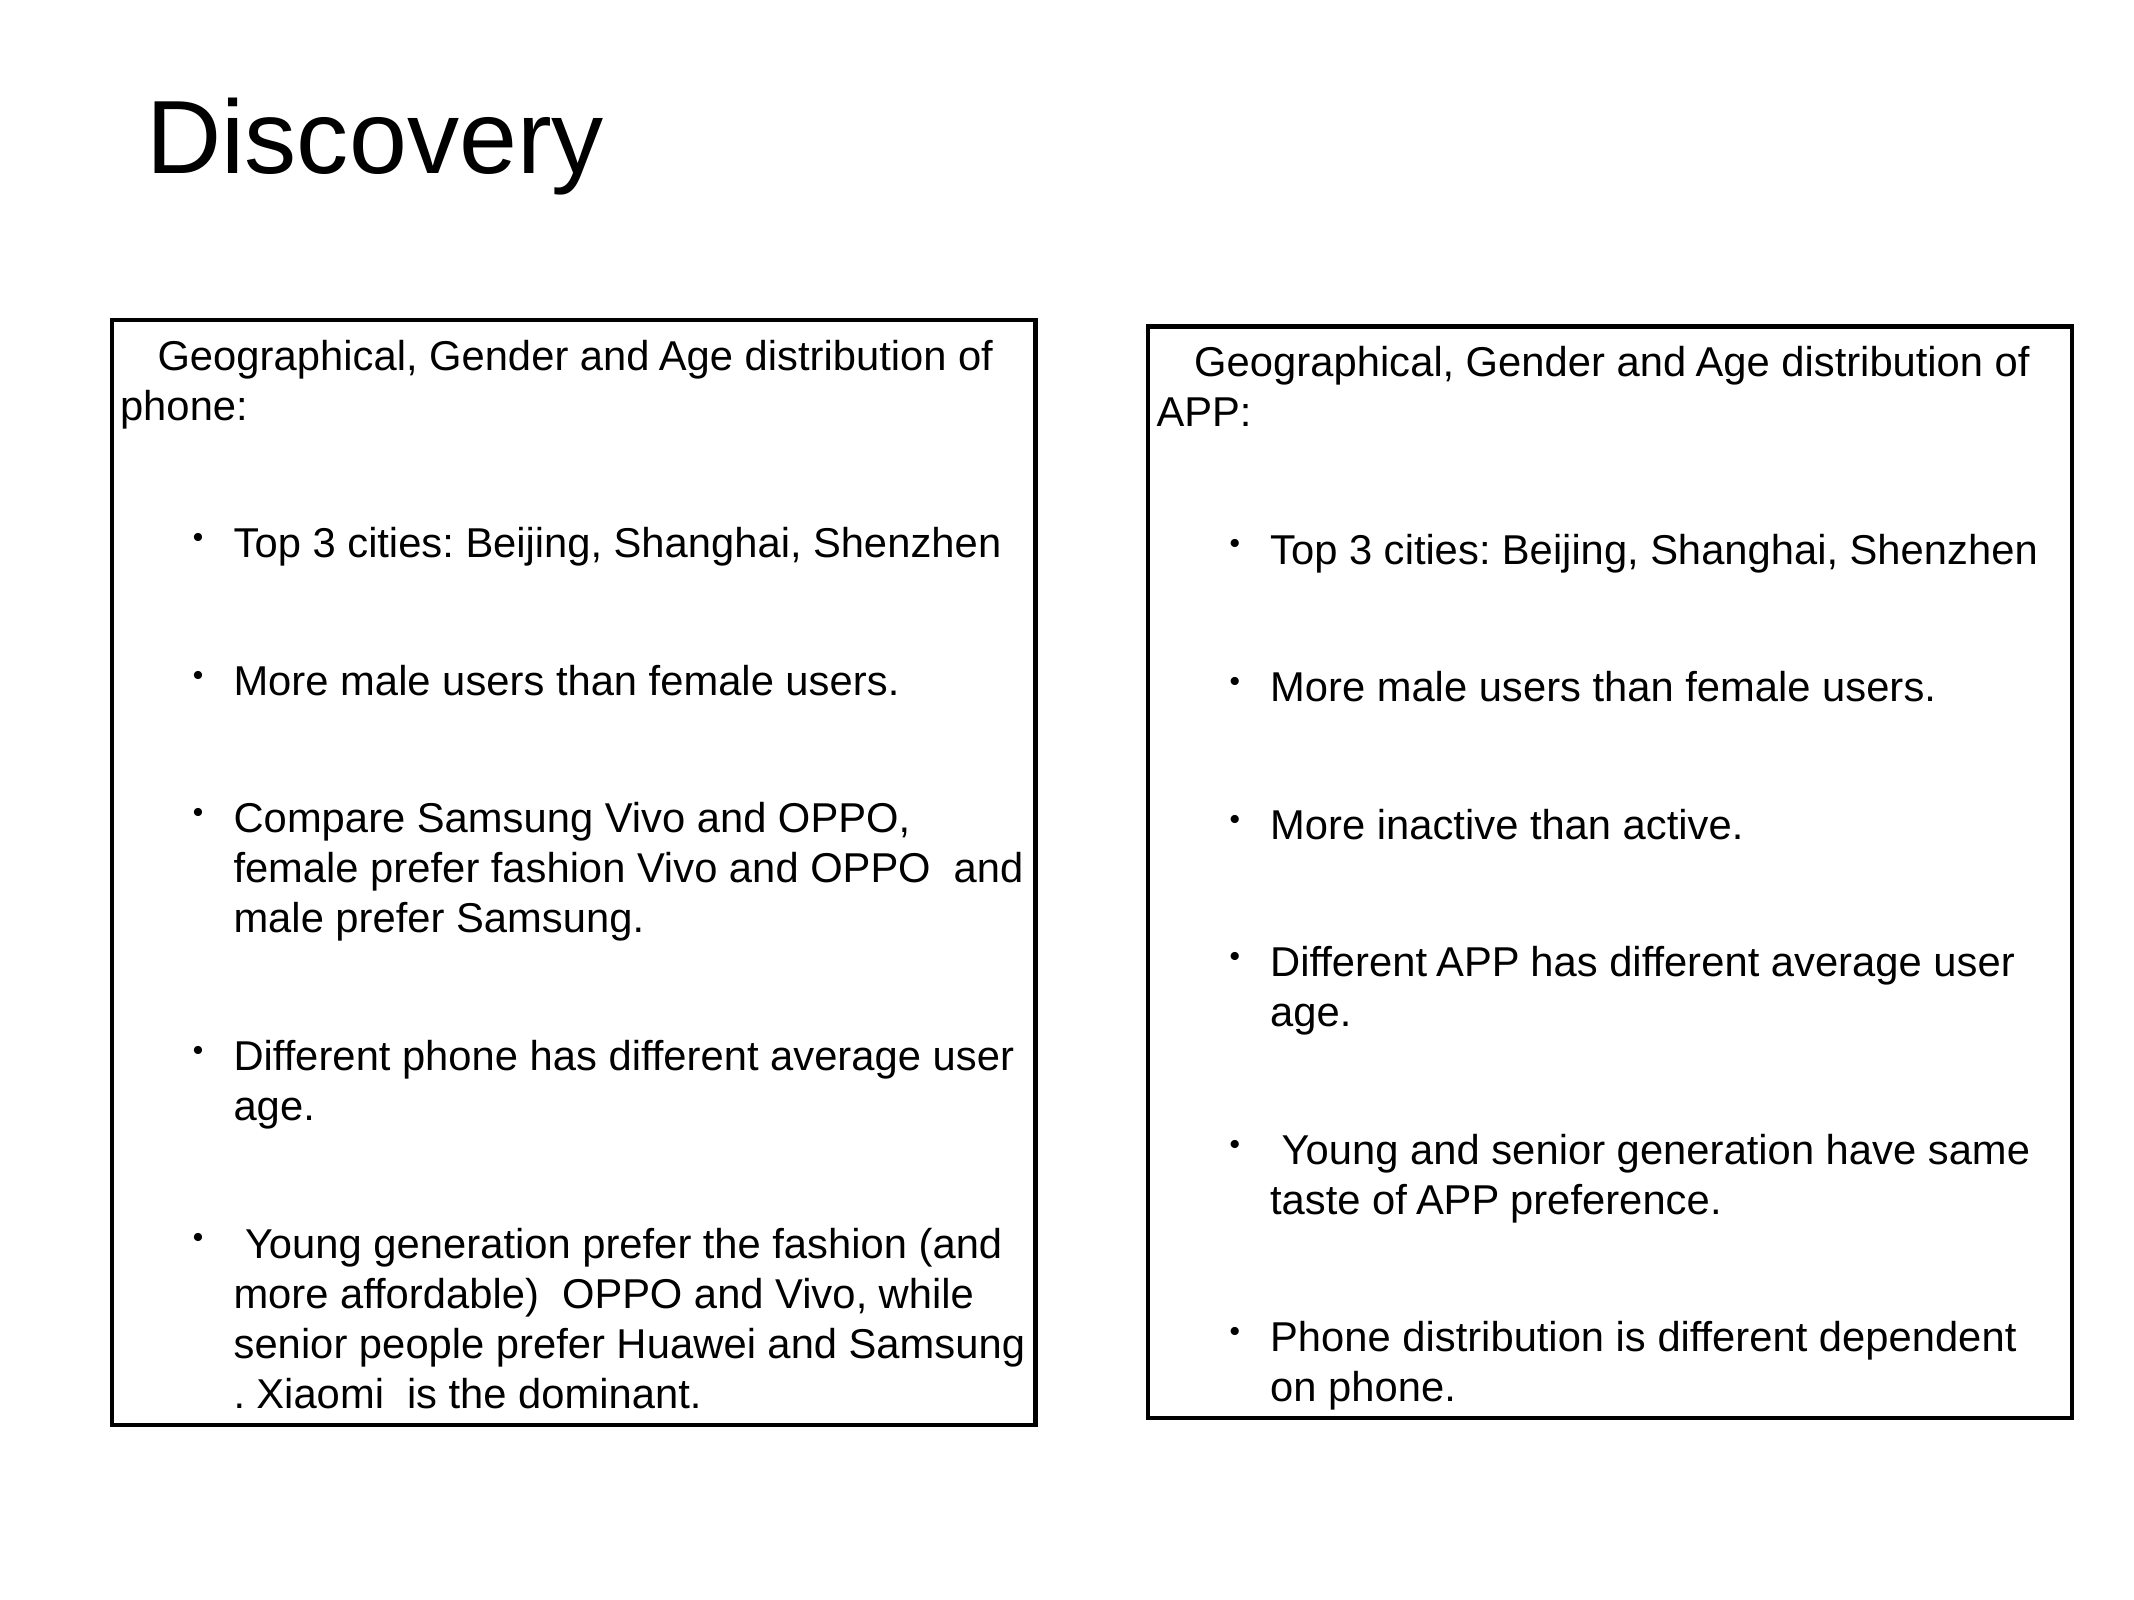

# Discovery
Geographical, Gender and Age distribution of phone:
Top 3 cities: Beijing, Shanghai, Shenzhen
More male users than female users.
Compare Samsung Vivo and OPPO, female prefer fashion Vivo and OPPO  and male prefer Samsung.
Different phone has different average user age.
 Young generation prefer the fashion (and more affordable)  OPPO and Vivo, while senior people prefer Huawei and Samsung . Xiaomi  is the dominant.
Geographical, Gender and Age distribution of APP:
Top 3 cities: Beijing, Shanghai, Shenzhen
More male users than female users.
More inactive than active.
Different APP has different average user age.
 Young and senior generation have same taste of APP preference.
Phone distribution is different dependent on phone.